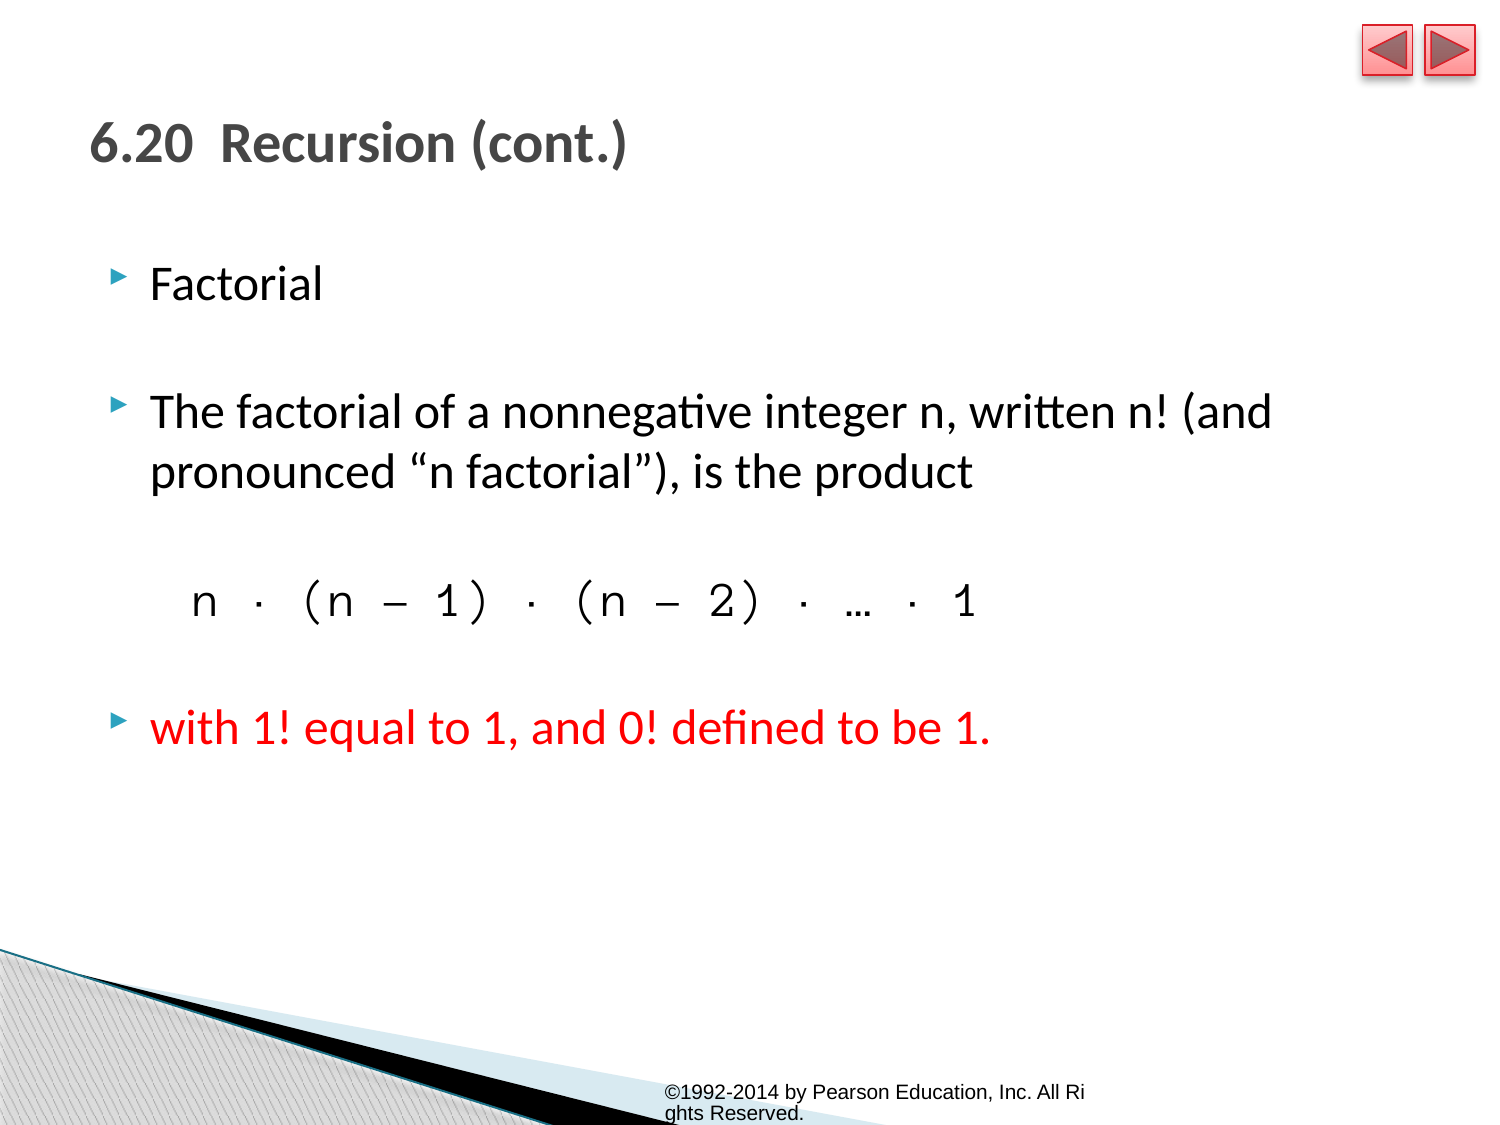

# 6.20  Recursion (cont.)
Factorial
The factorial of a nonnegative integer n, written n! (and pronounced “n factorial”), is the product
n · (n – 1) · (n – 2) · … · 1
with 1! equal to 1, and 0! defined to be 1.
©1992-2014 by Pearson Education, Inc. All Rights Reserved.